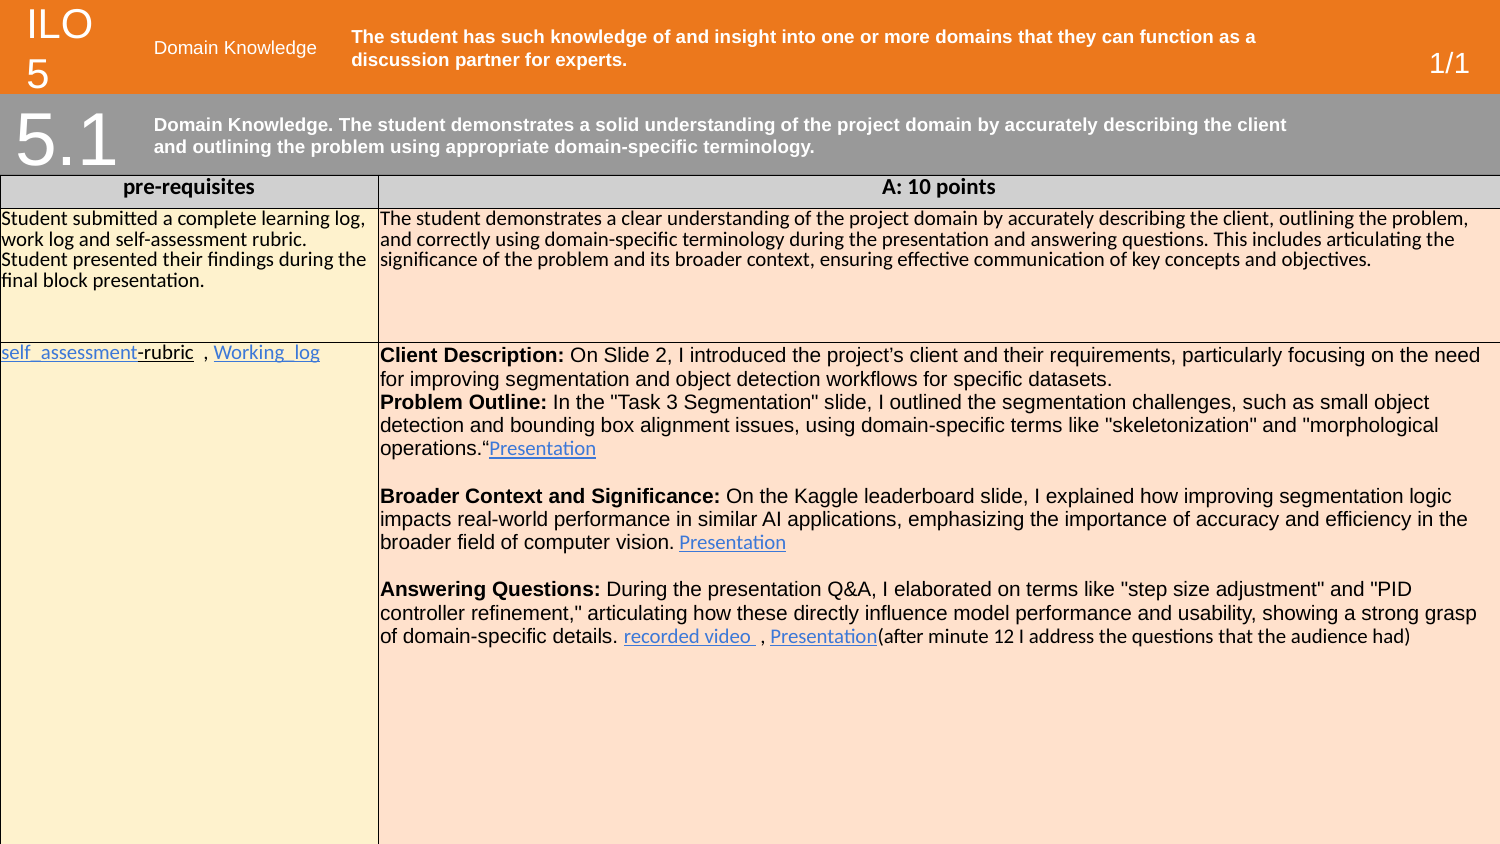

# ILO 5
Domain Knowledge
The student has such knowledge of and insight into one or more domains that they can function as a discussion partner for experts.
1/1
5.1
Domain Knowledge. The student demonstrates a solid understanding of the project domain by accurately describing the client and outlining the problem using appropriate domain-specific terminology.
| pre-requisites | A: 10 points |
| --- | --- |
| Student submitted a complete learning log, work log and self-assessment rubric. Student presented their findings during the final block presentation. | The student demonstrates a clear understanding of the project domain by accurately describing the client, outlining the problem, and correctly using domain-specific terminology during the presentation and answering questions. This includes articulating the significance of the problem and its broader context, ensuring effective communication of key concepts and objectives. |
| self\_assessment-rubric , Working\_log | Client Description: On Slide 2, I introduced the project’s client and their requirements, particularly focusing on the need for improving segmentation and object detection workflows for specific datasets. Problem Outline: In the "Task 3 Segmentation" slide, I outlined the segmentation challenges, such as small object detection and bounding box alignment issues, using domain-specific terms like "skeletonization" and "morphological operations.“Presentation Broader Context and Significance: On the Kaggle leaderboard slide, I explained how improving segmentation logic impacts real-world performance in similar AI applications, emphasizing the importance of accuracy and efficiency in the broader field of computer vision. Presentation Answering Questions: During the presentation Q&A, I elaborated on terms like "step size adjustment" and "PID controller refinement," articulating how these directly influence model performance and usability, showing a strong grasp of domain-specific details. recorded video , Presentation(after minute 12 I address the questions that the audience had) |